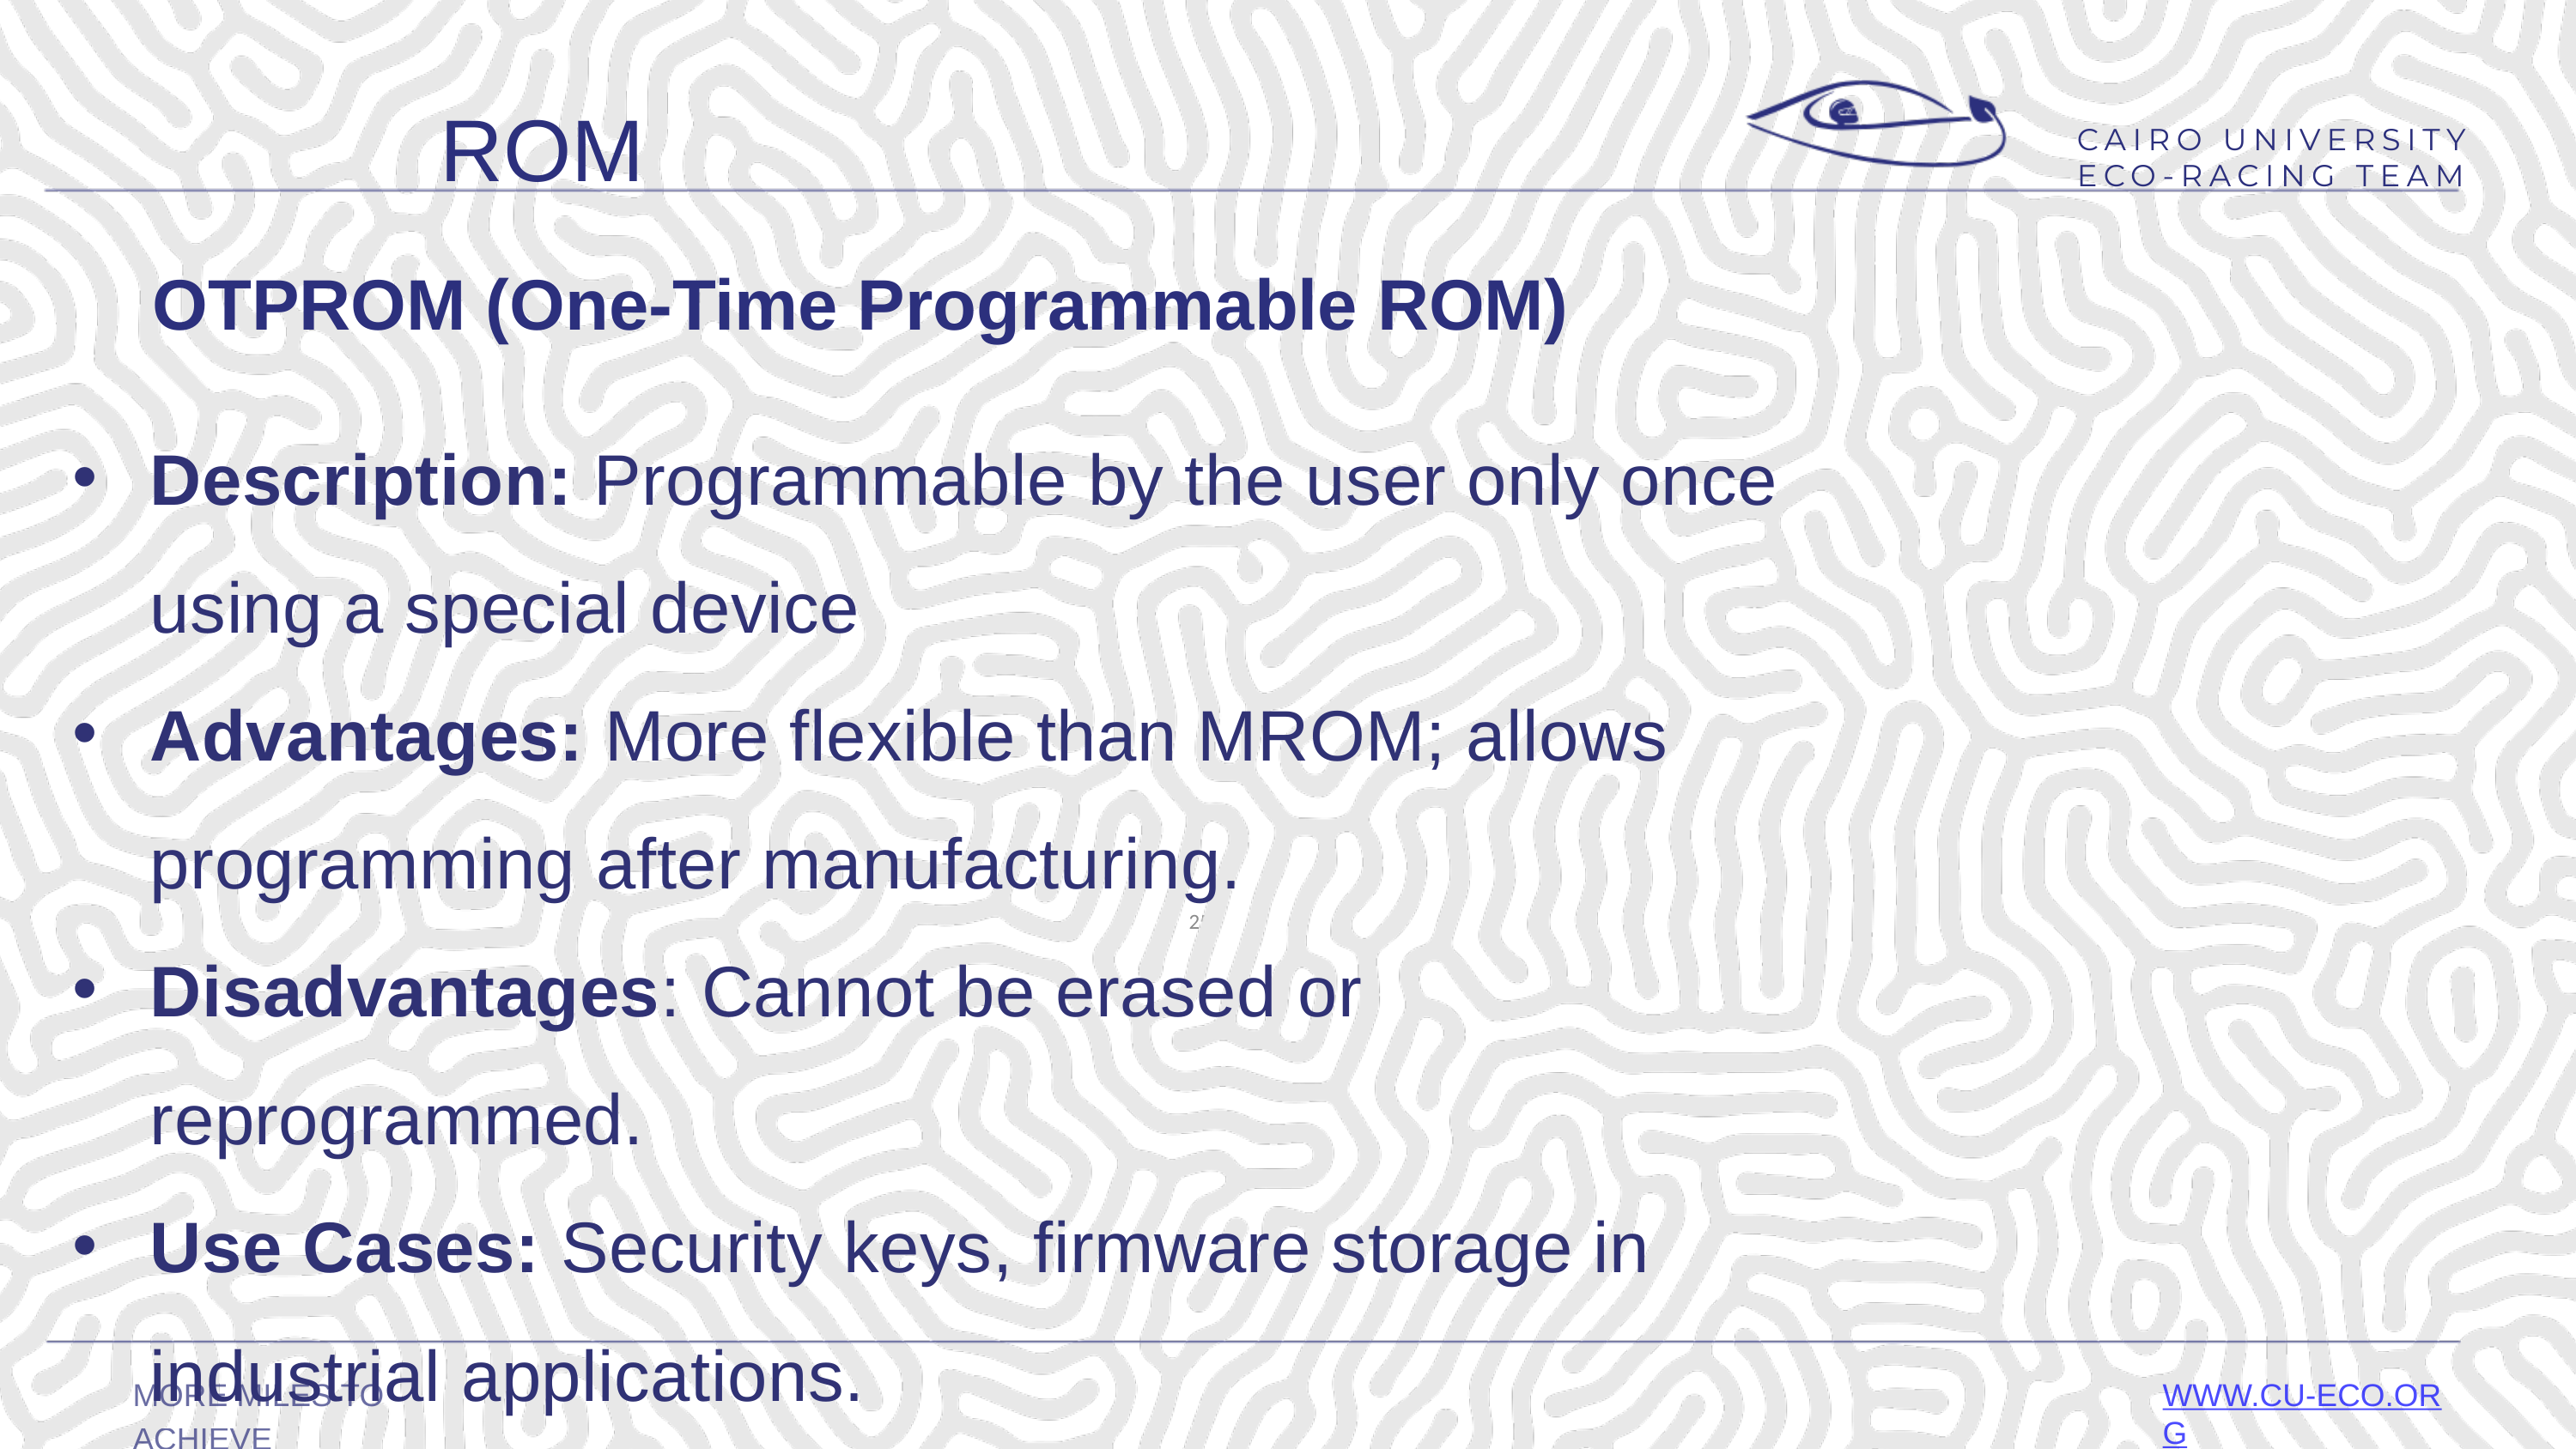

ROM
CAIRO UNIVERSITY ECO-RACING TEAM
OTPROM (One-Time Programmable ROM)
Description: Programmable by the user only once using a special device
Advantages: More flexible than MROM; allows programming after manufacturing.
Disadvantages: Cannot be erased or reprogrammed.
Use Cases: Security keys, firmware storage in industrial applications.

25
MORE MILES TO ACHIEVE
WWW.CU-ECO.ORG